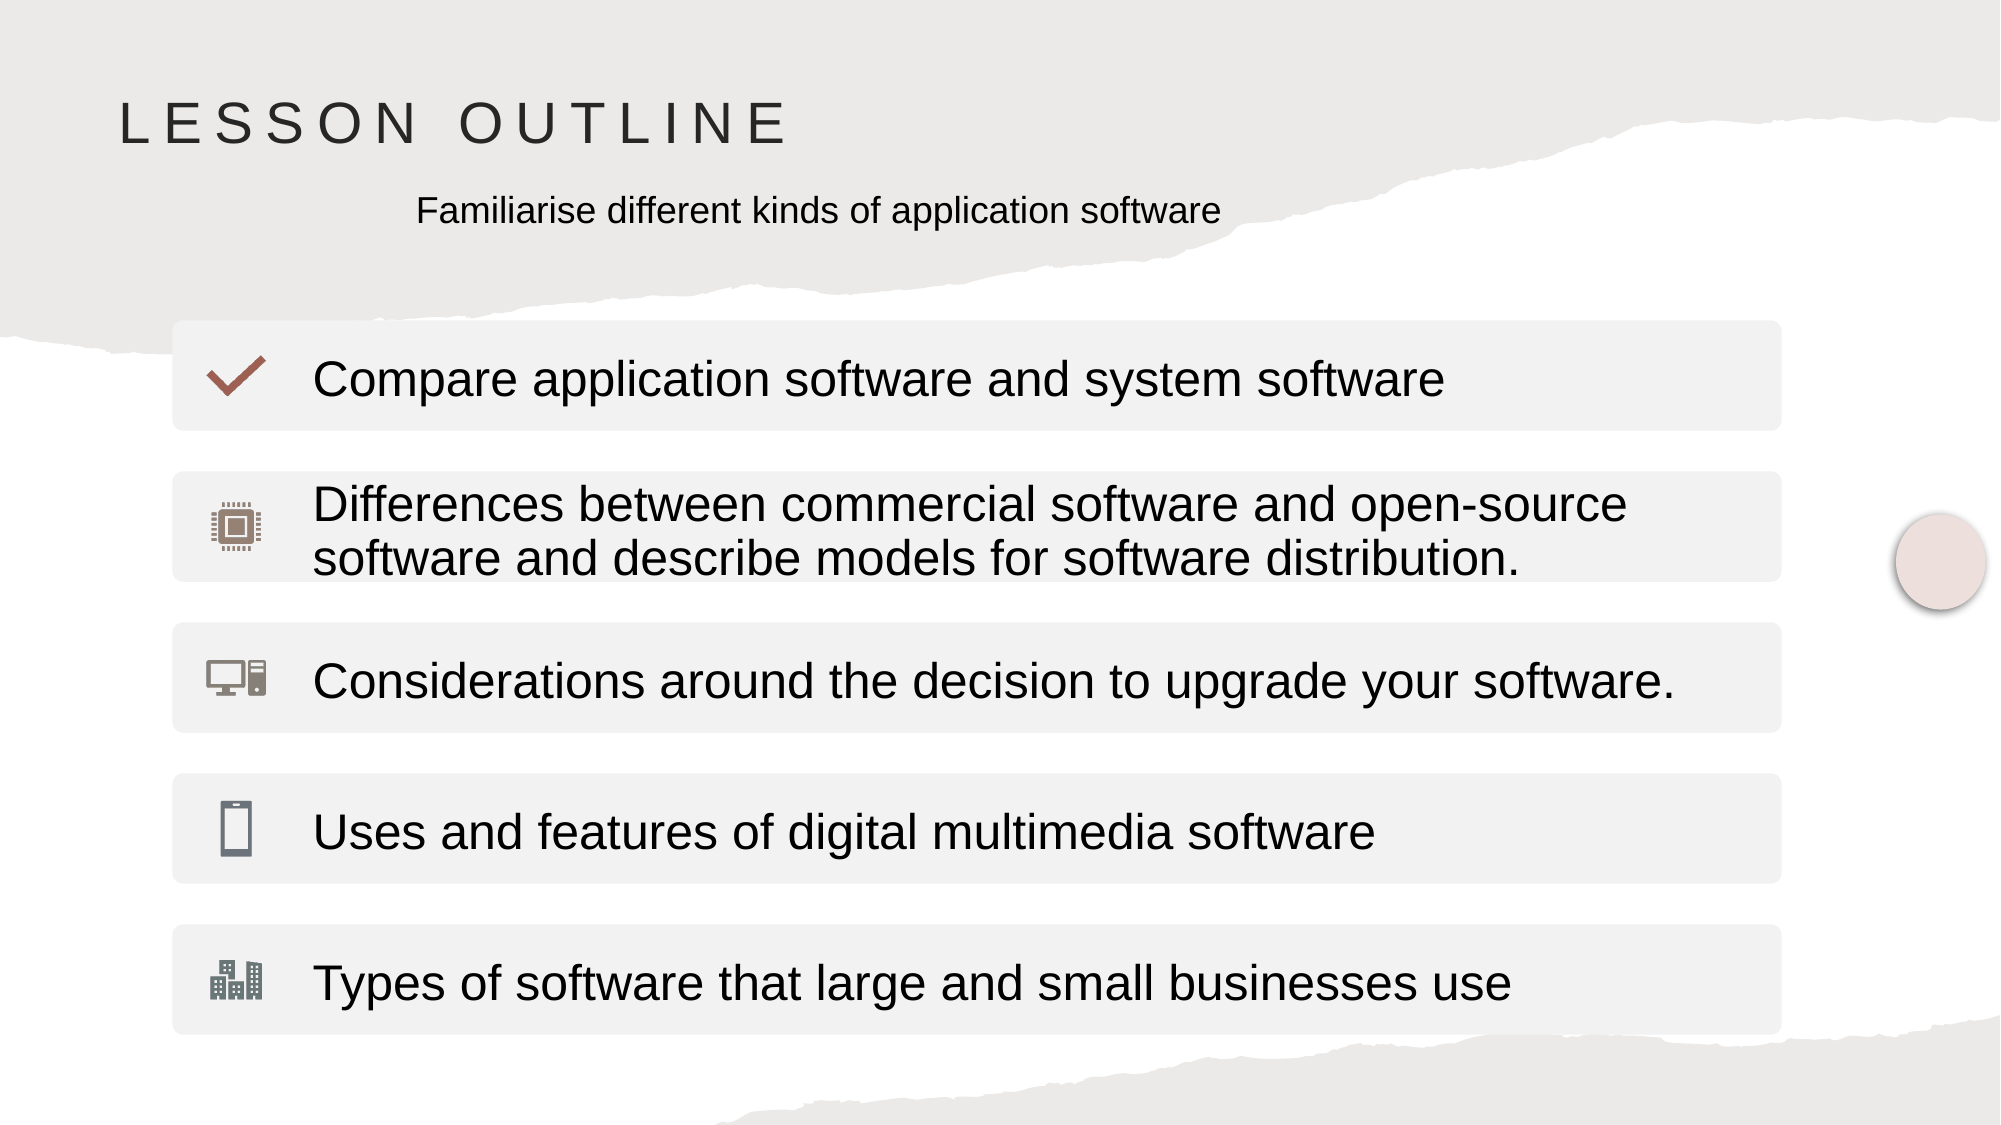

# Lesson Outline
Familiarise different kinds of application software
Compare application software and system software
Differences between commercial software and open-source software and describe models for software distribution.
Considerations around the decision to upgrade your software.
Uses and features of digital multimedia software
Types of software that large and small businesses use

2